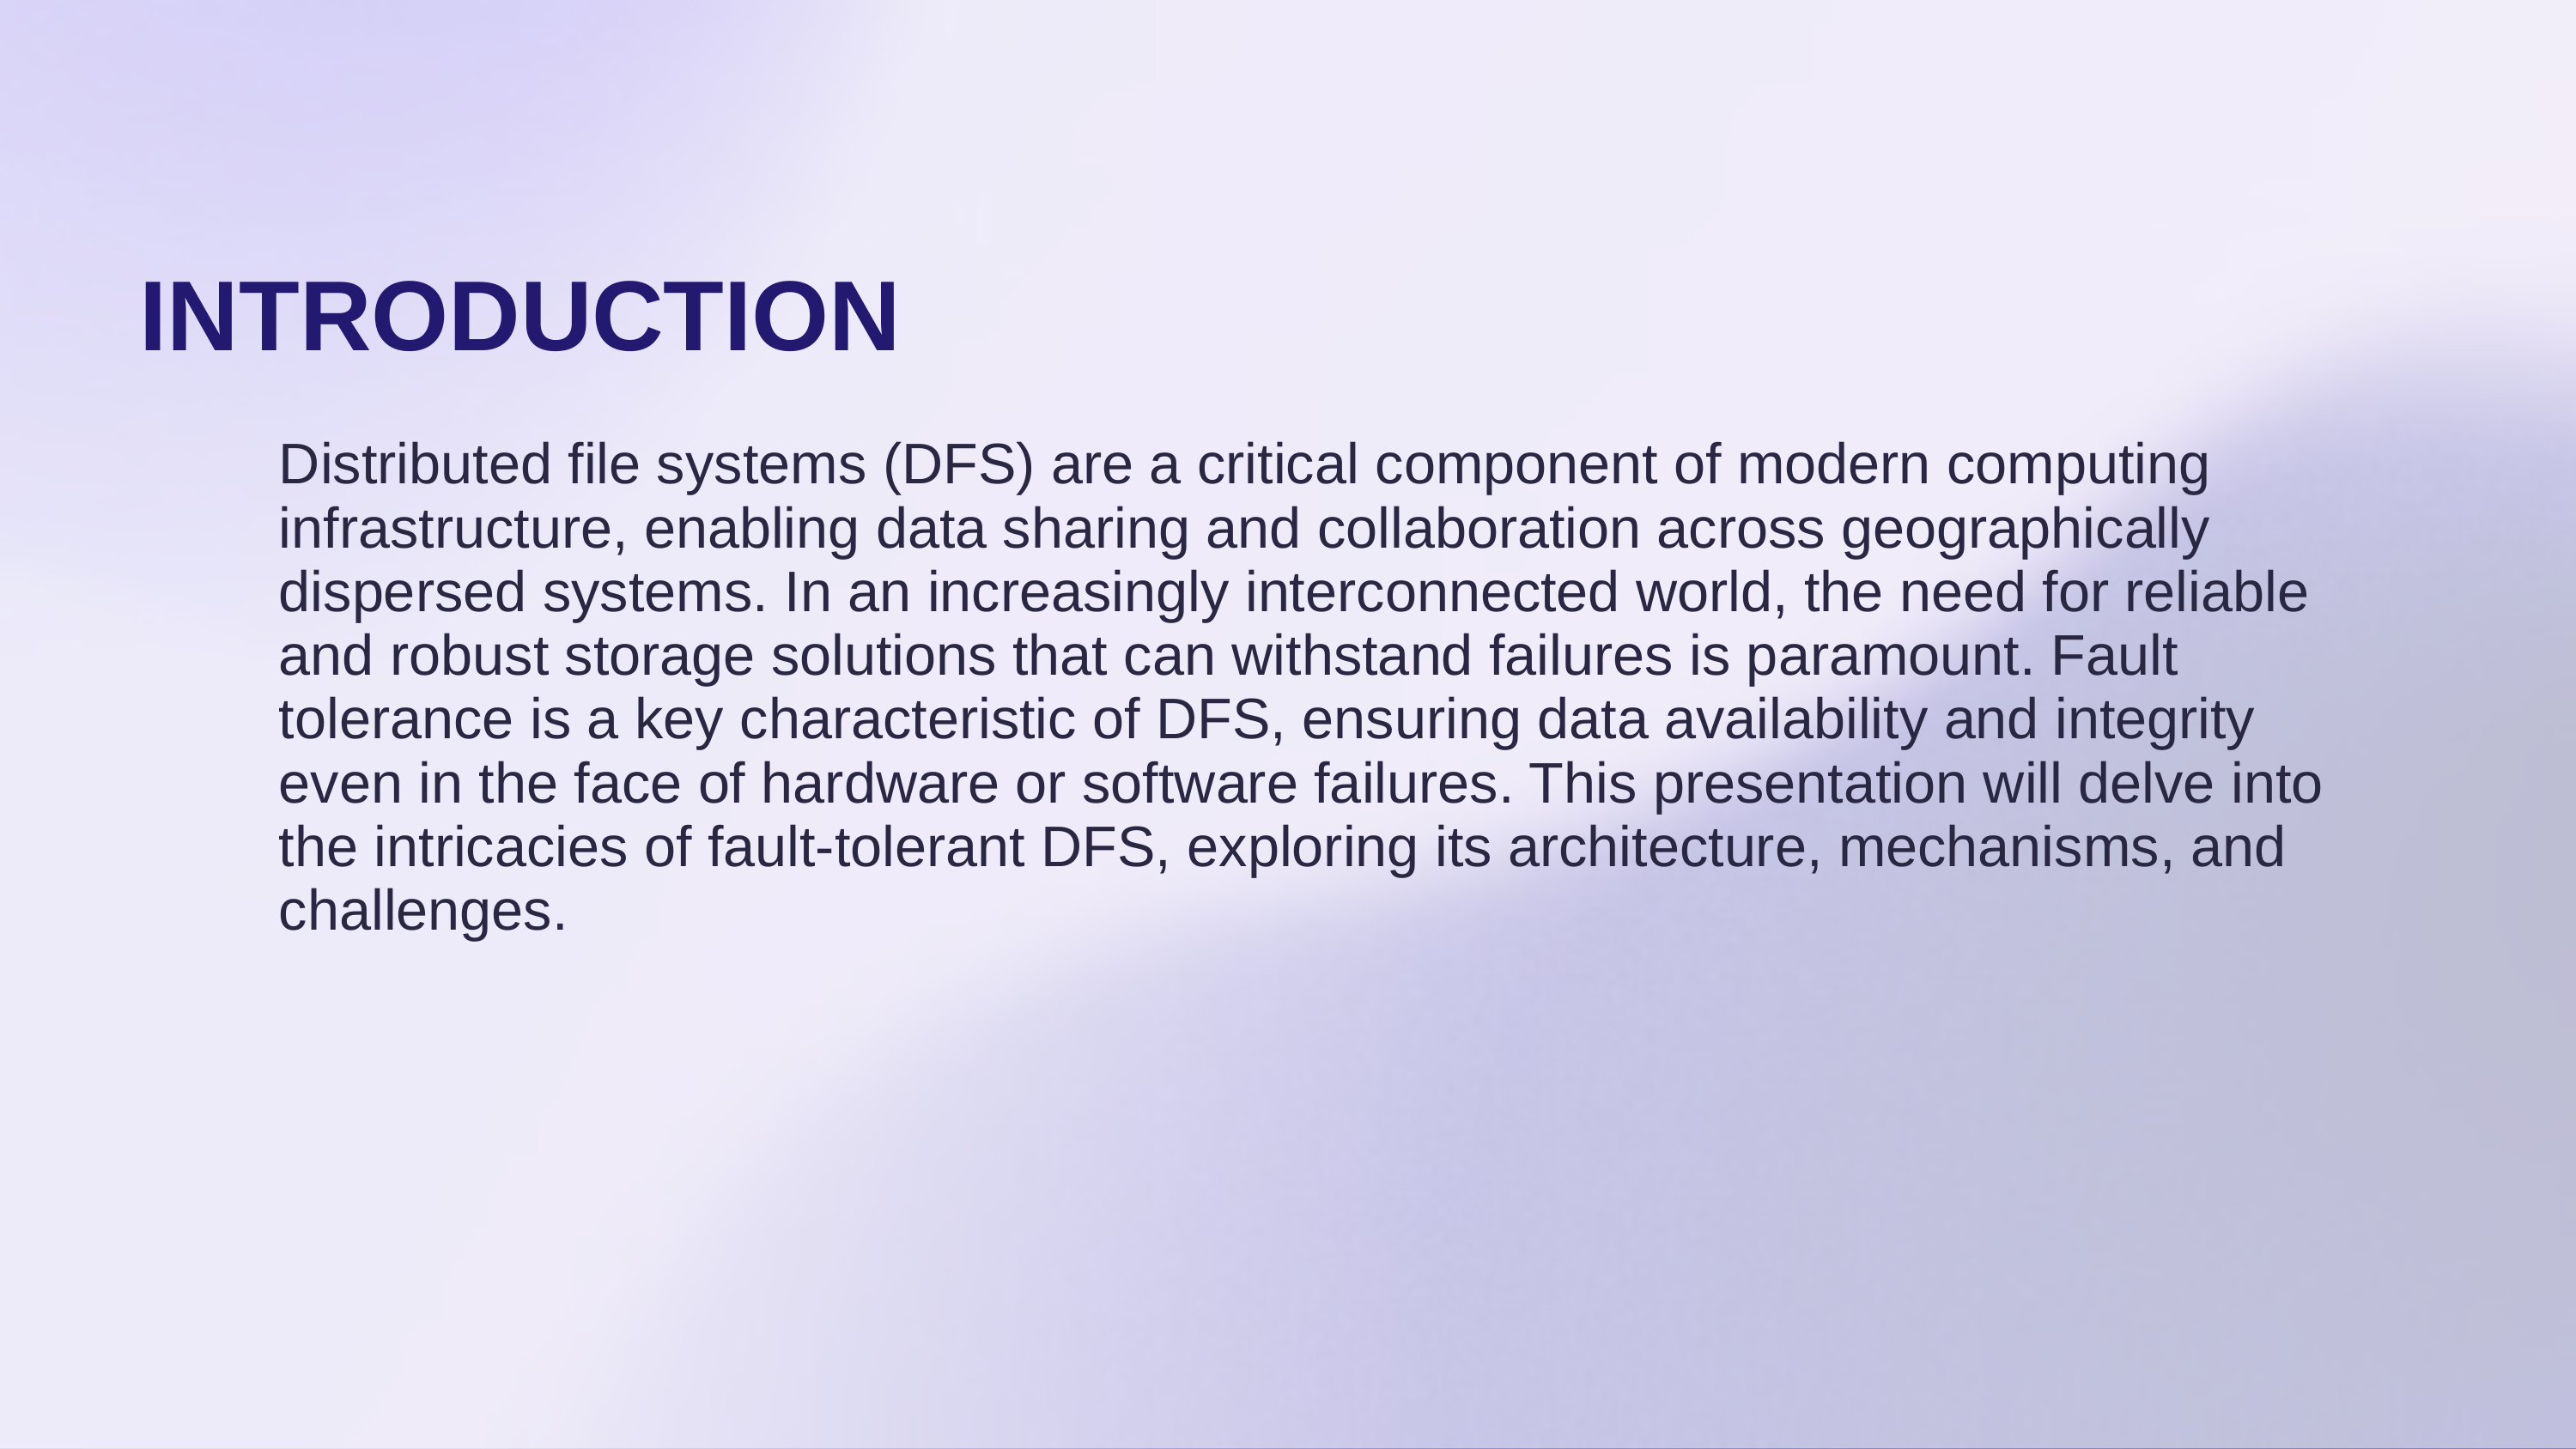

INTRODUCTION
Distributed file systems (DFS) are a critical component of modern computing infrastructure, enabling data sharing and collaboration across geographically dispersed systems. In an increasingly interconnected world, the need for reliable and robust storage solutions that can withstand failures is paramount. Fault tolerance is a key characteristic of DFS, ensuring data availability and integrity even in the face of hardware or software failures. This presentation will delve into the intricacies of fault-tolerant DFS, exploring its architecture, mechanisms, and challenges.